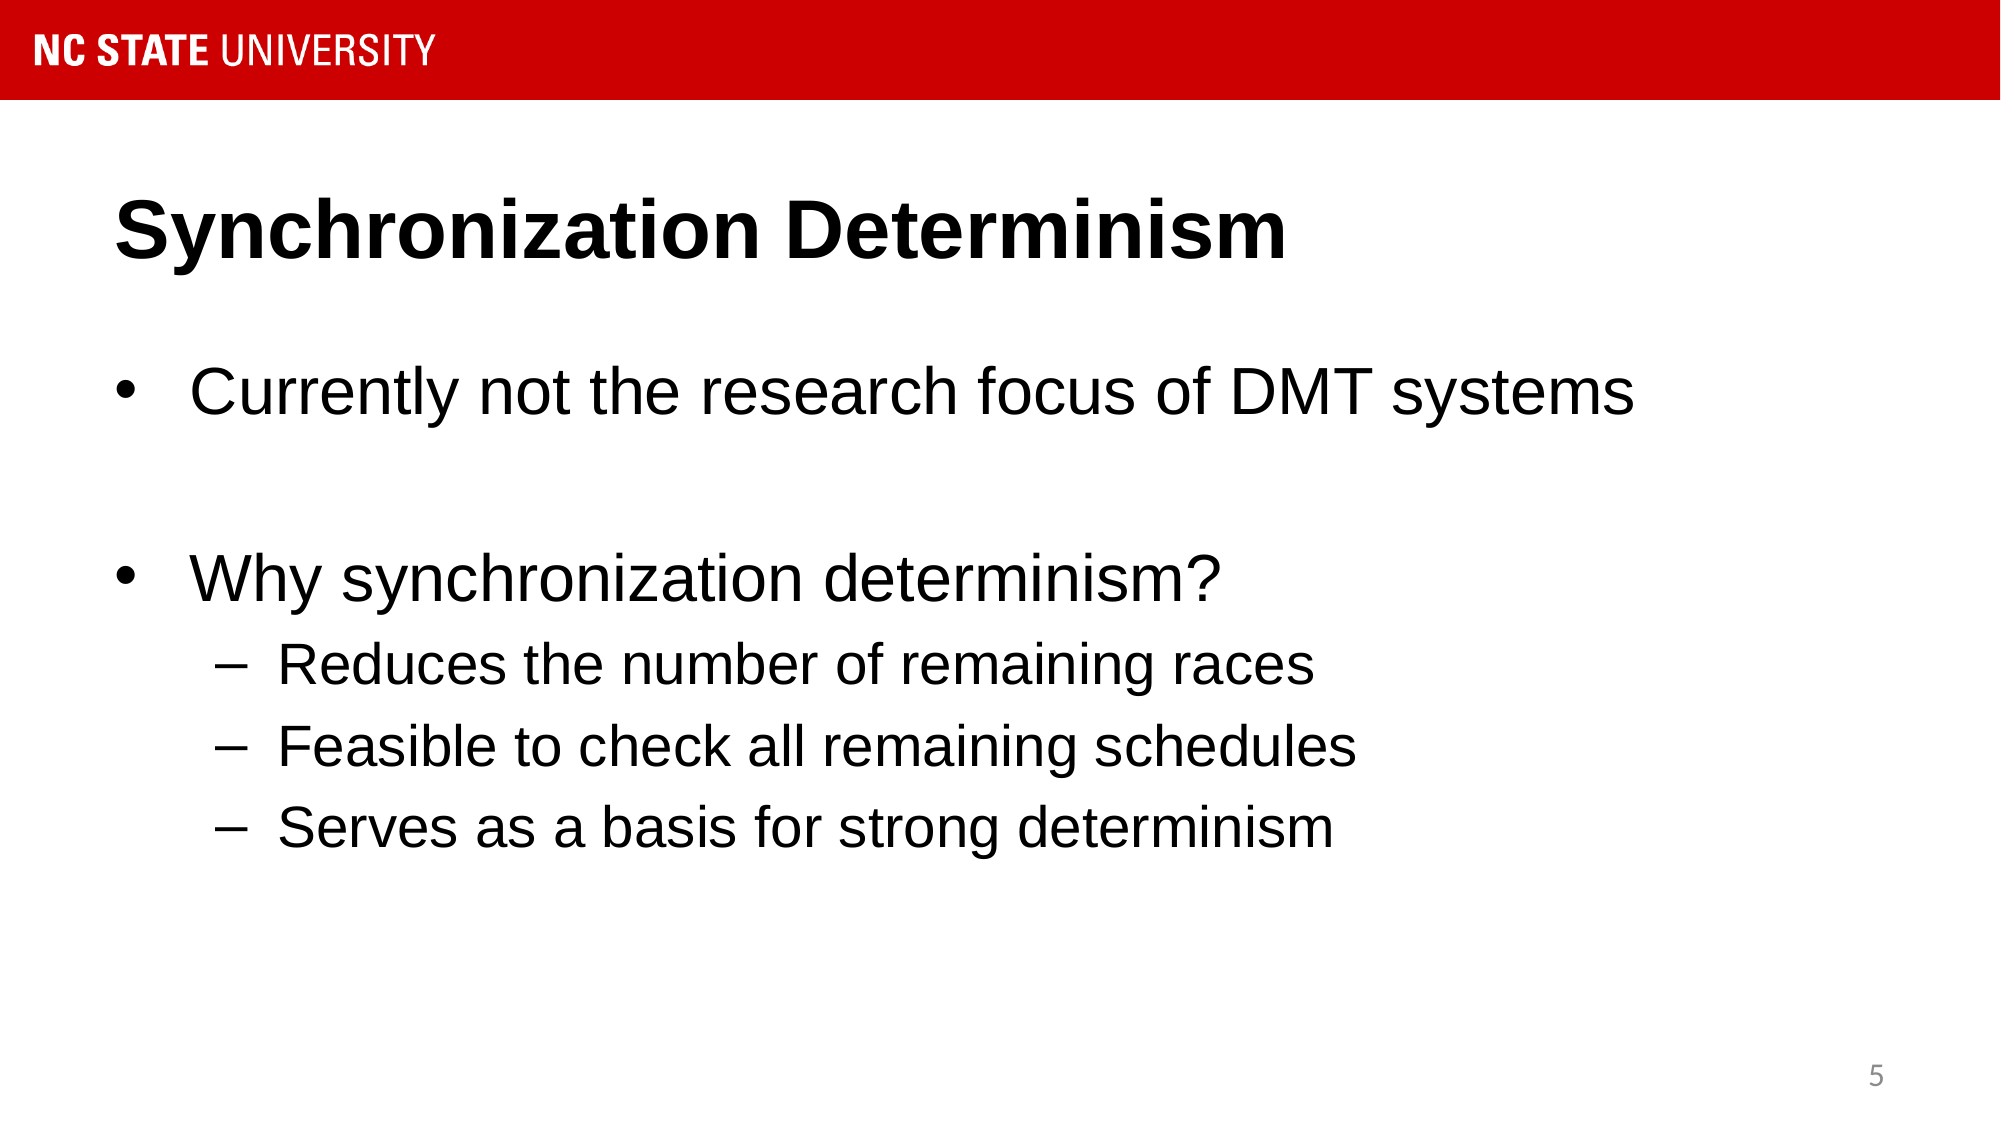

# Synchronization Determinism
Currently not the research focus of DMT systems

Why synchronization determinism?
Reduces the number of remaining races
Feasible to check all remaining schedules
Serves as a basis for strong determinism

5